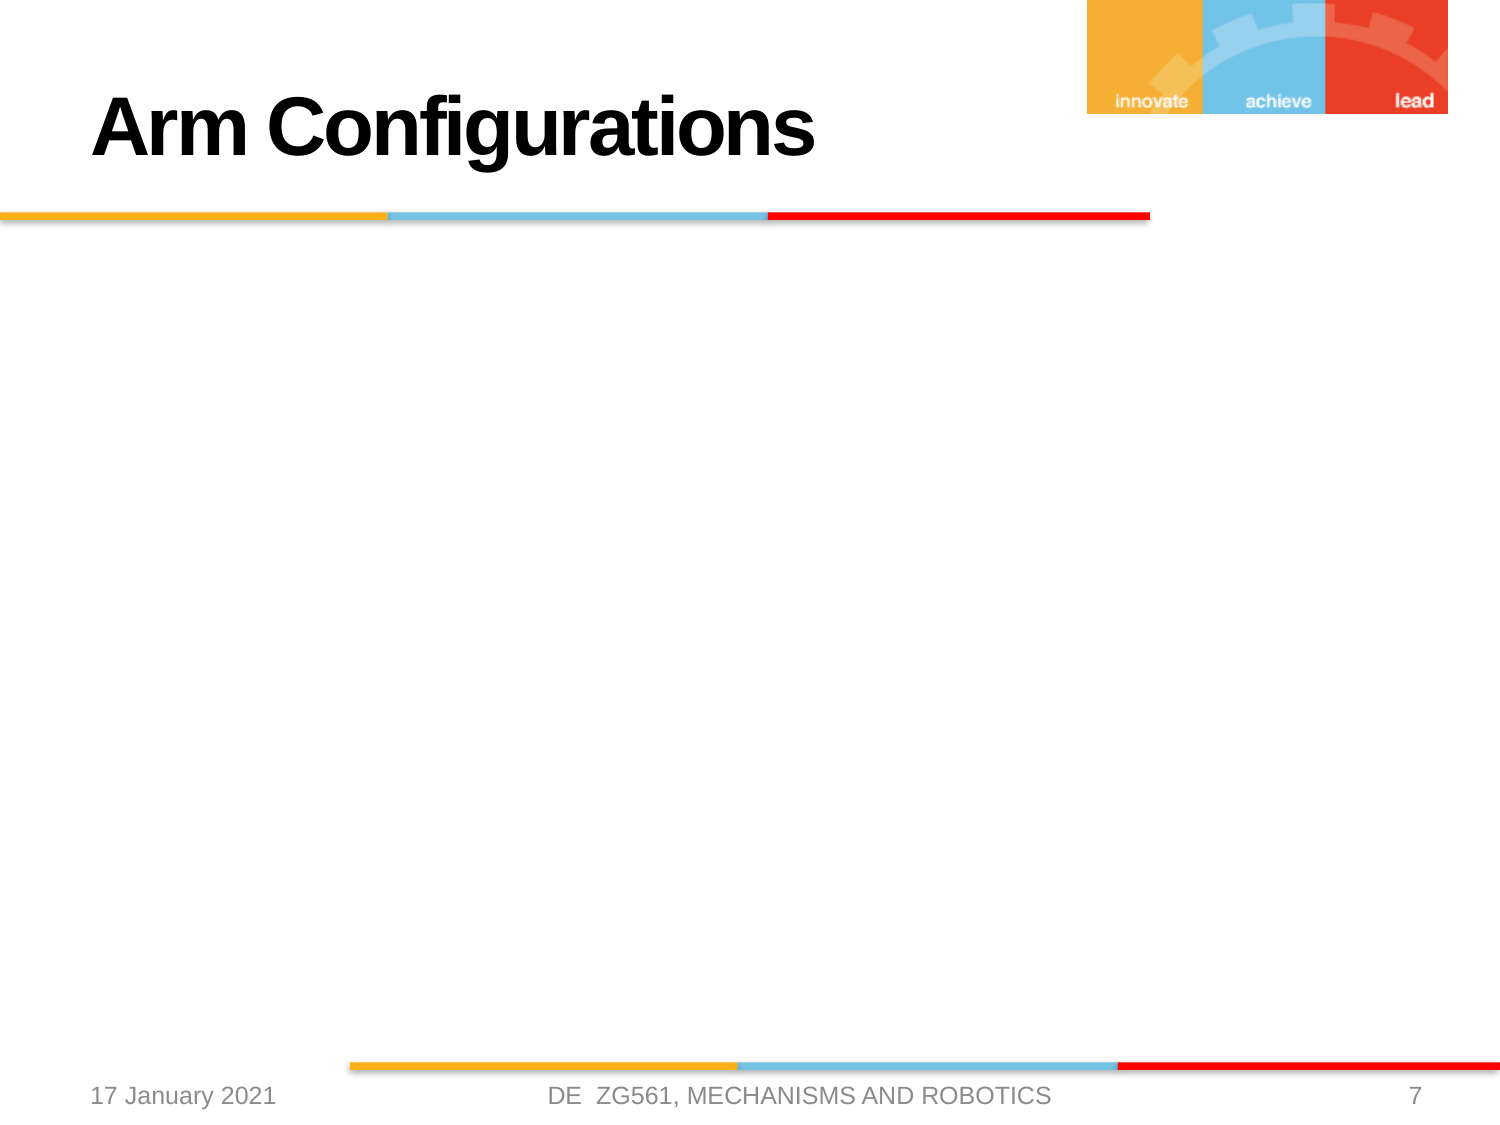

# Arm Configurations
DE  ZG561, MECHANISMS AND ROBOTICS
17 January 2021
7